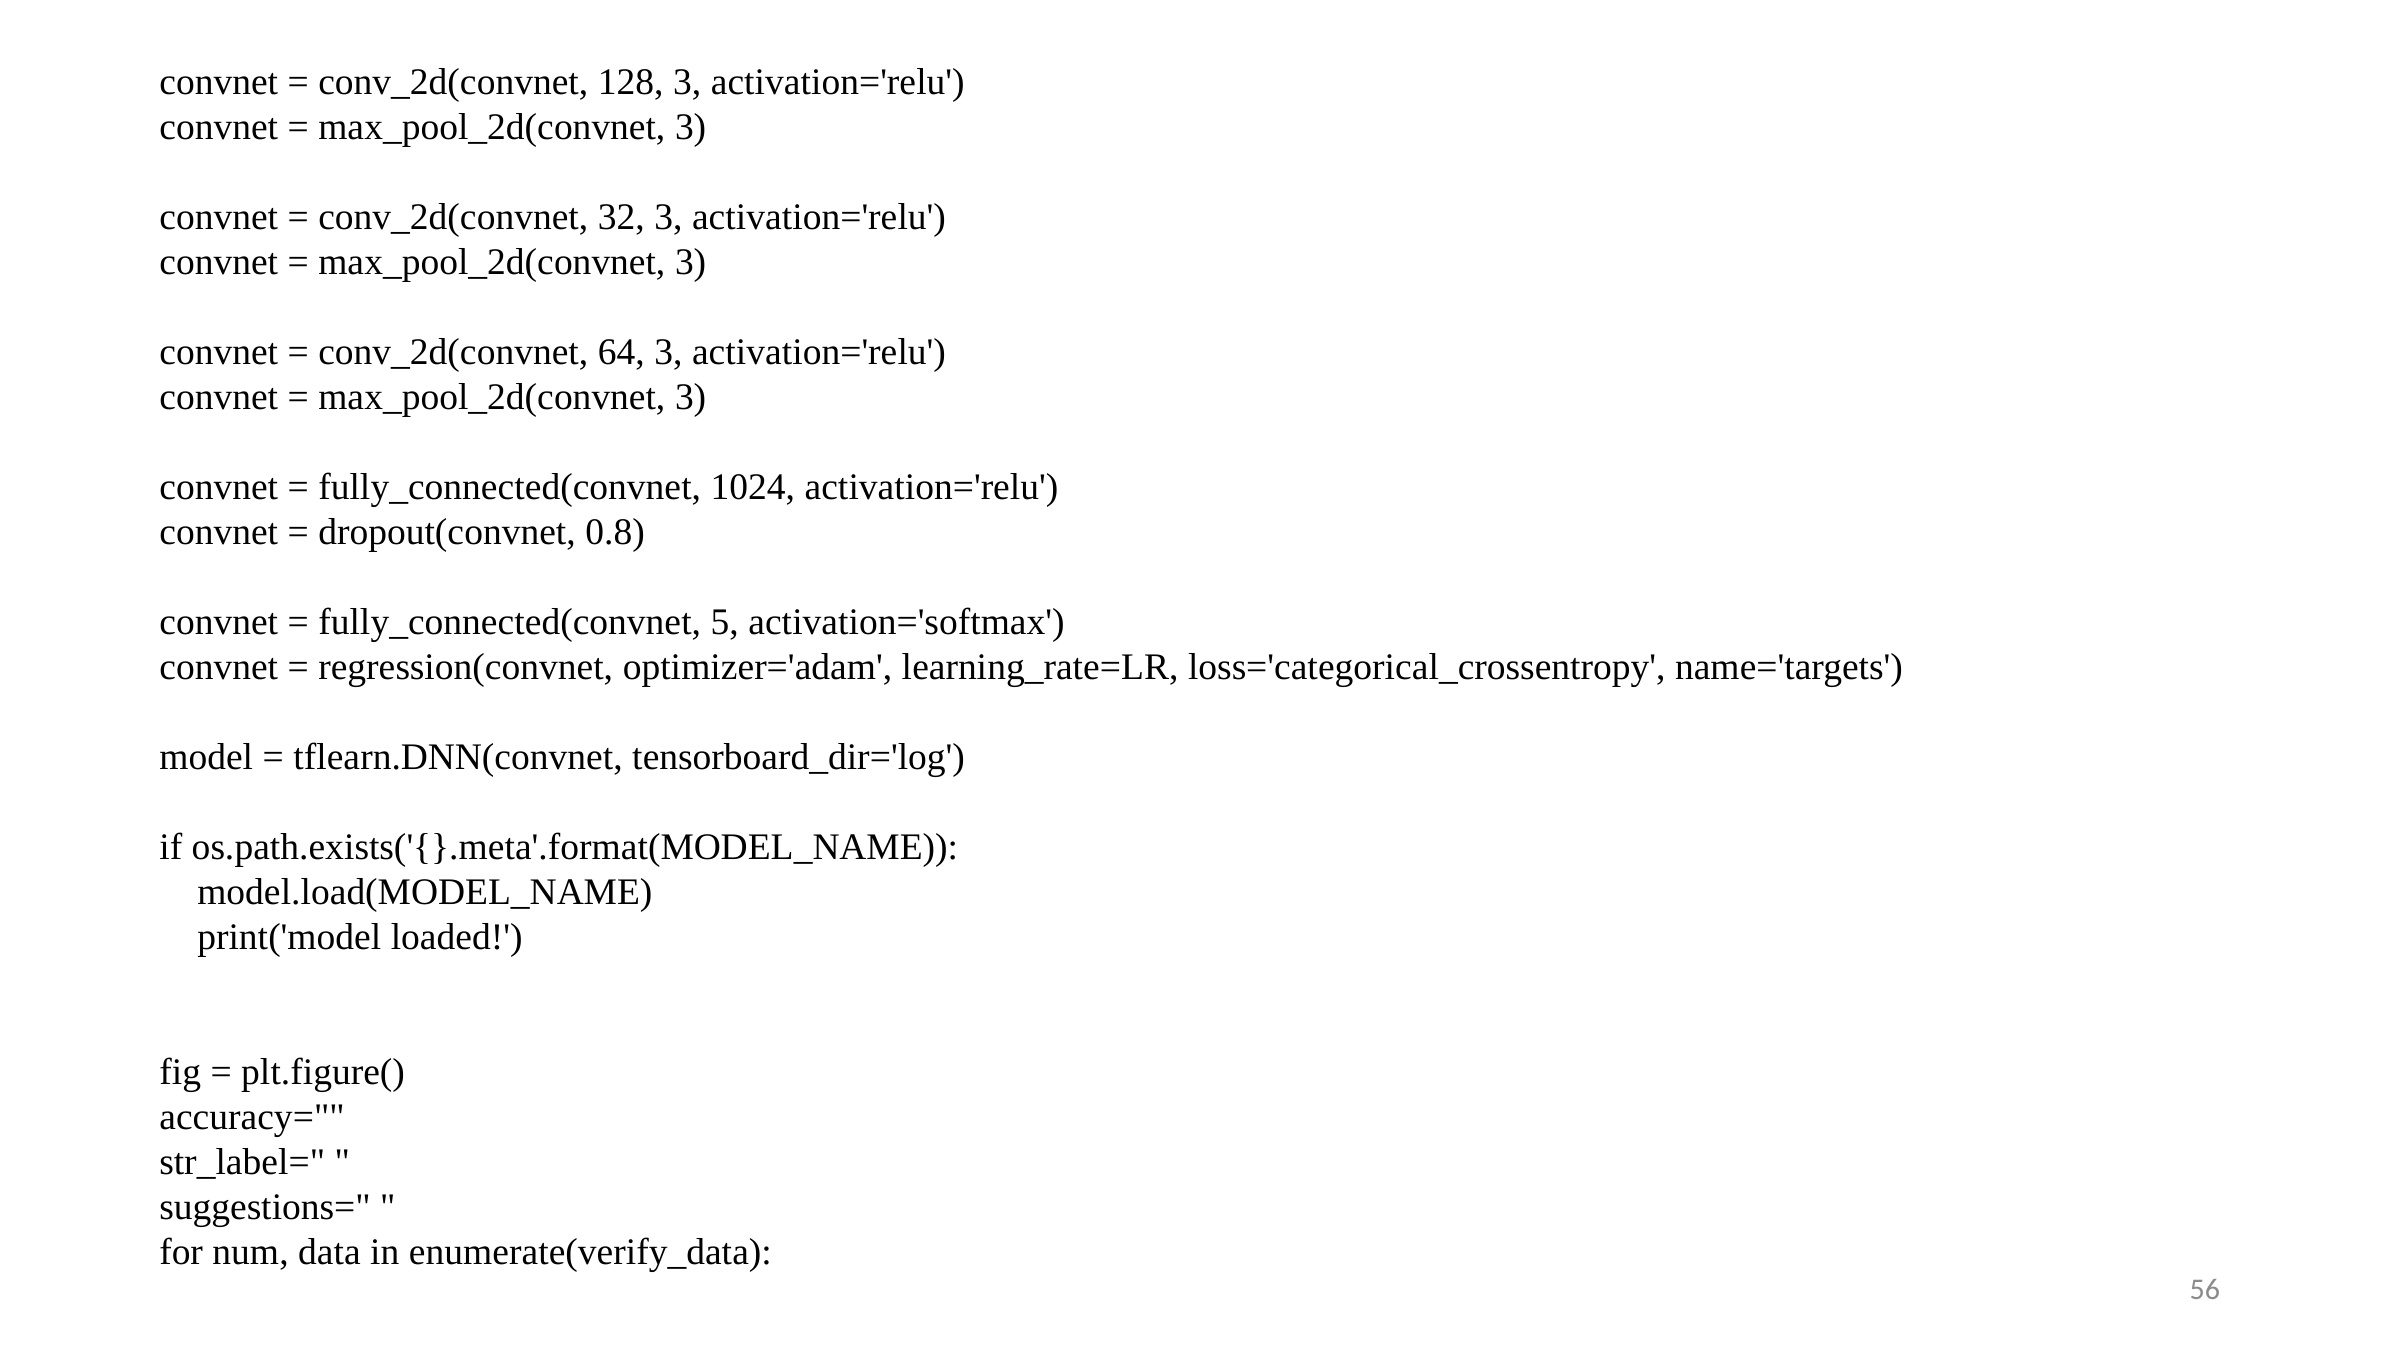

convnet = conv_2d(convnet, 128, 3, activation='relu')
        convnet = max_pool_2d(convnet, 3)
        convnet = conv_2d(convnet, 32, 3, activation='relu')
        convnet = max_pool_2d(convnet, 3)
        convnet = conv_2d(convnet, 64, 3, activation='relu')
        convnet = max_pool_2d(convnet, 3)
        convnet = fully_connected(convnet, 1024, activation='relu')
        convnet = dropout(convnet, 0.8)
        convnet = fully_connected(convnet, 5, activation='softmax')
        convnet = regression(convnet, optimizer='adam', learning_rate=LR, loss='categorical_crossentropy', name='targets')
        model = tflearn.DNN(convnet, tensorboard_dir='log')
        if os.path.exists('{}.meta'.format(MODEL_NAME)):
            model.load(MODEL_NAME)
            print('model loaded!')
        fig = plt.figure()
        accuracy=""
        str_label=" "
        suggestions=" "
        for num, data in enumerate(verify_data):

56